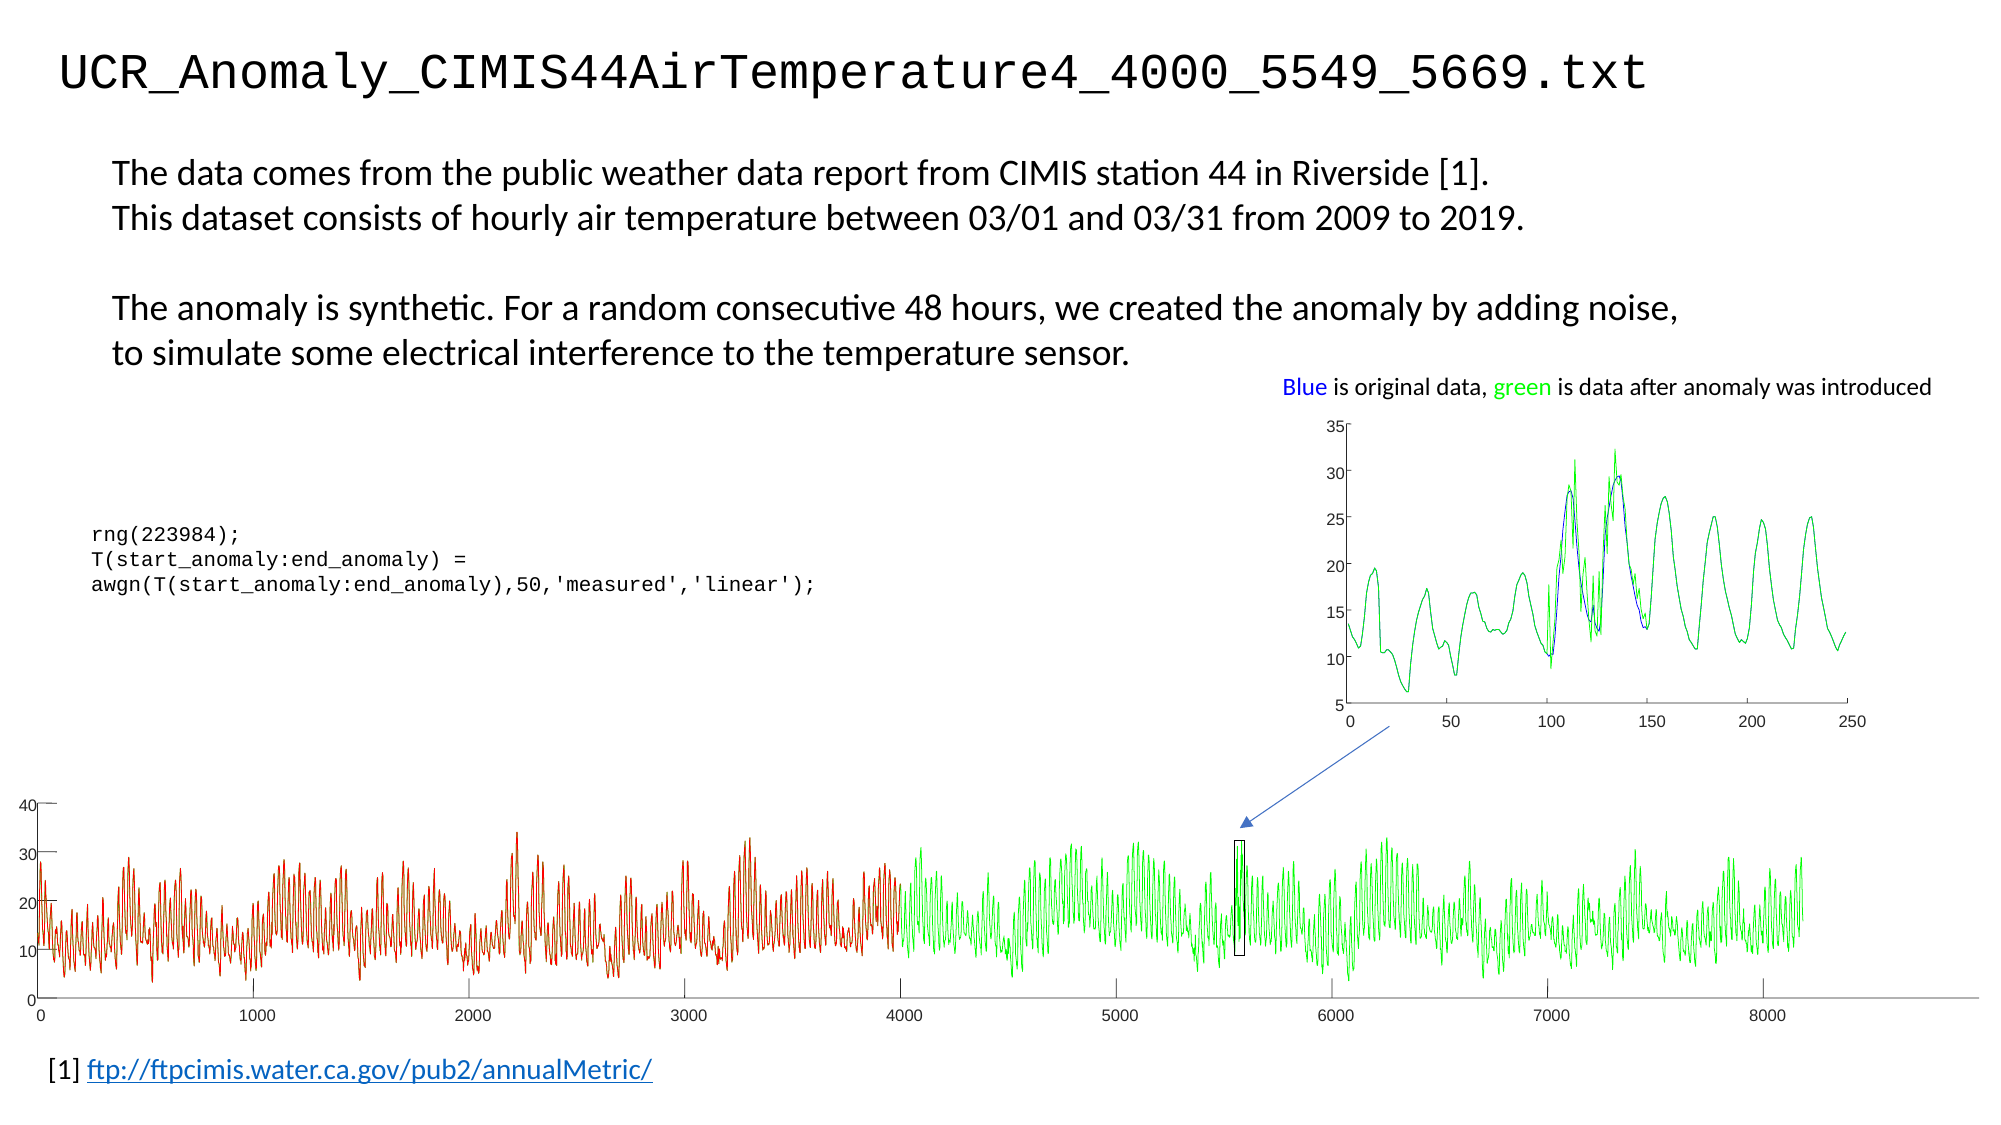

UCR_Anomaly_CIMIS44AirTemperature4_4000_5549_5669.txt
The data comes from the public weather data report from CIMIS station 44 in Riverside [1].
This dataset consists of hourly air temperature between 03/01 and 03/31 from 2009 to 2019.

The anomaly is synthetic. For a random consecutive 48 hours, we created the anomaly by adding noise,
to simulate some electrical interference to the temperature sensor.
Blue is original data, green is data after anomaly was introduced
35

30

25

20

15

10

5

0
50
100
150
200
250
rng(223984);
T(start_anomaly:end_anomaly) = awgn(T(start_anomaly:end_anomaly),50,'measured','linear');
40

30

20

10

0

0
1000
2000
3000
4000
5000
6000
7000
8000
[1] ftp://ftpcimis.water.ca.gov/pub2/annualMetric/